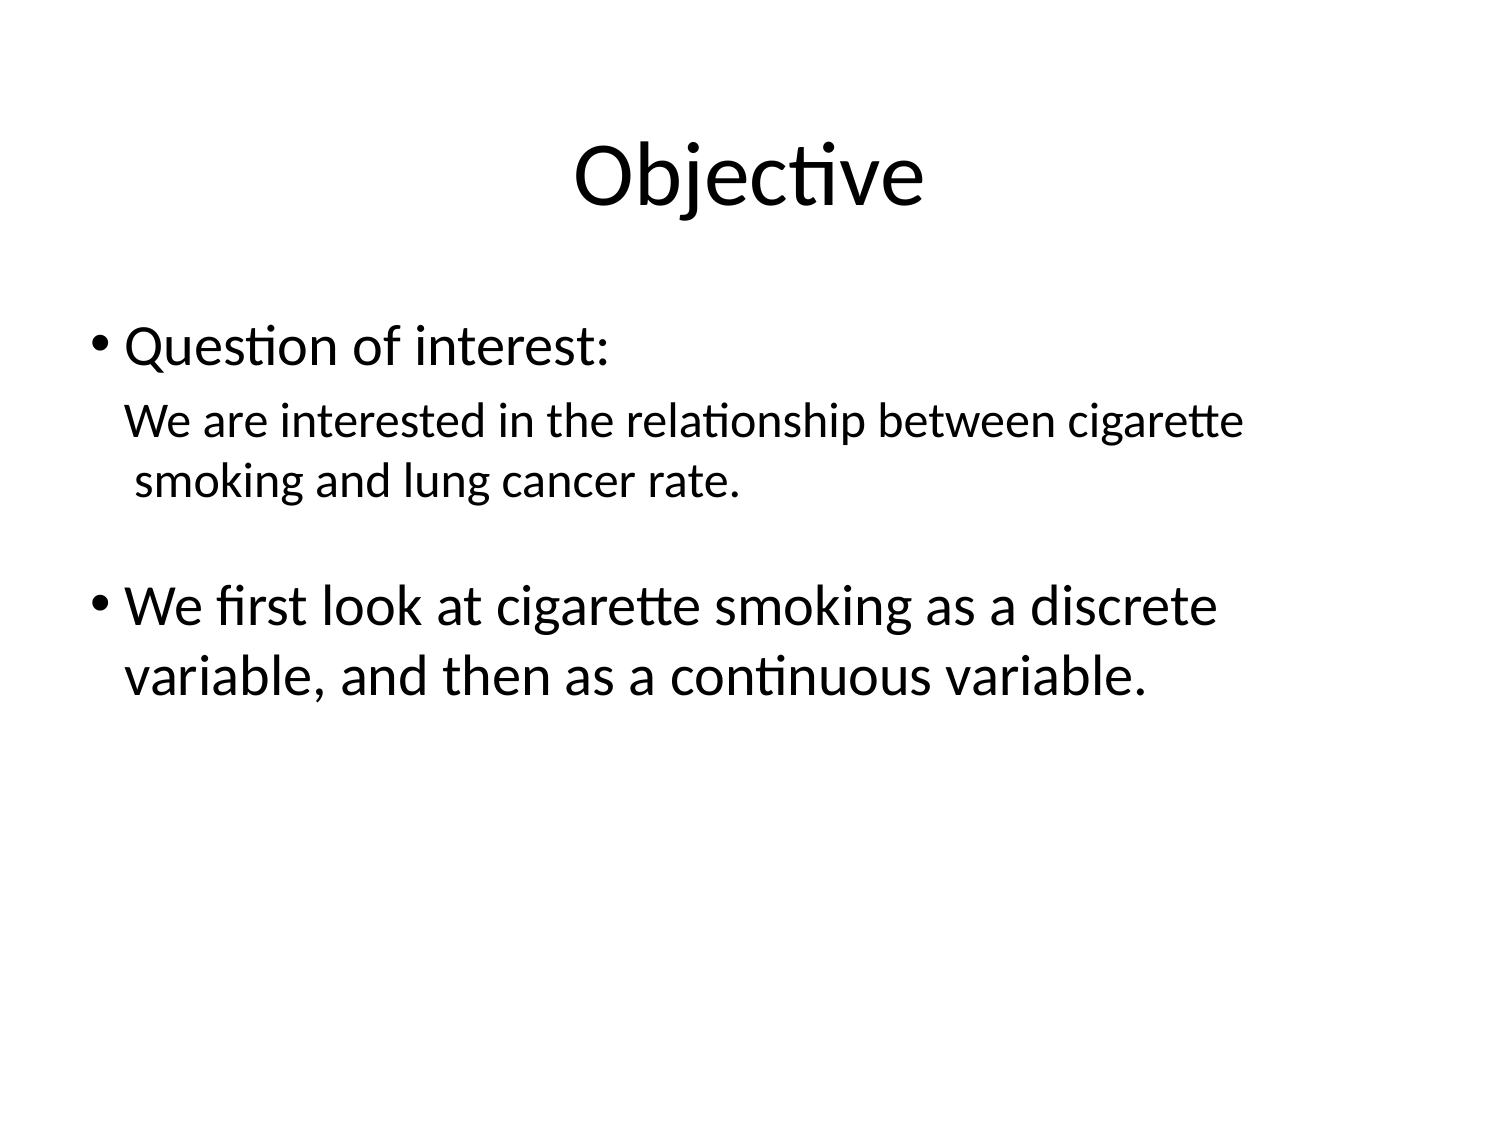

# Objective
Question of interest:
  We are interested in the relationship between cigarette smoking and lung cancer rate.

We first look at cigarette smoking as a discrete variable, and then as a continuous variable.